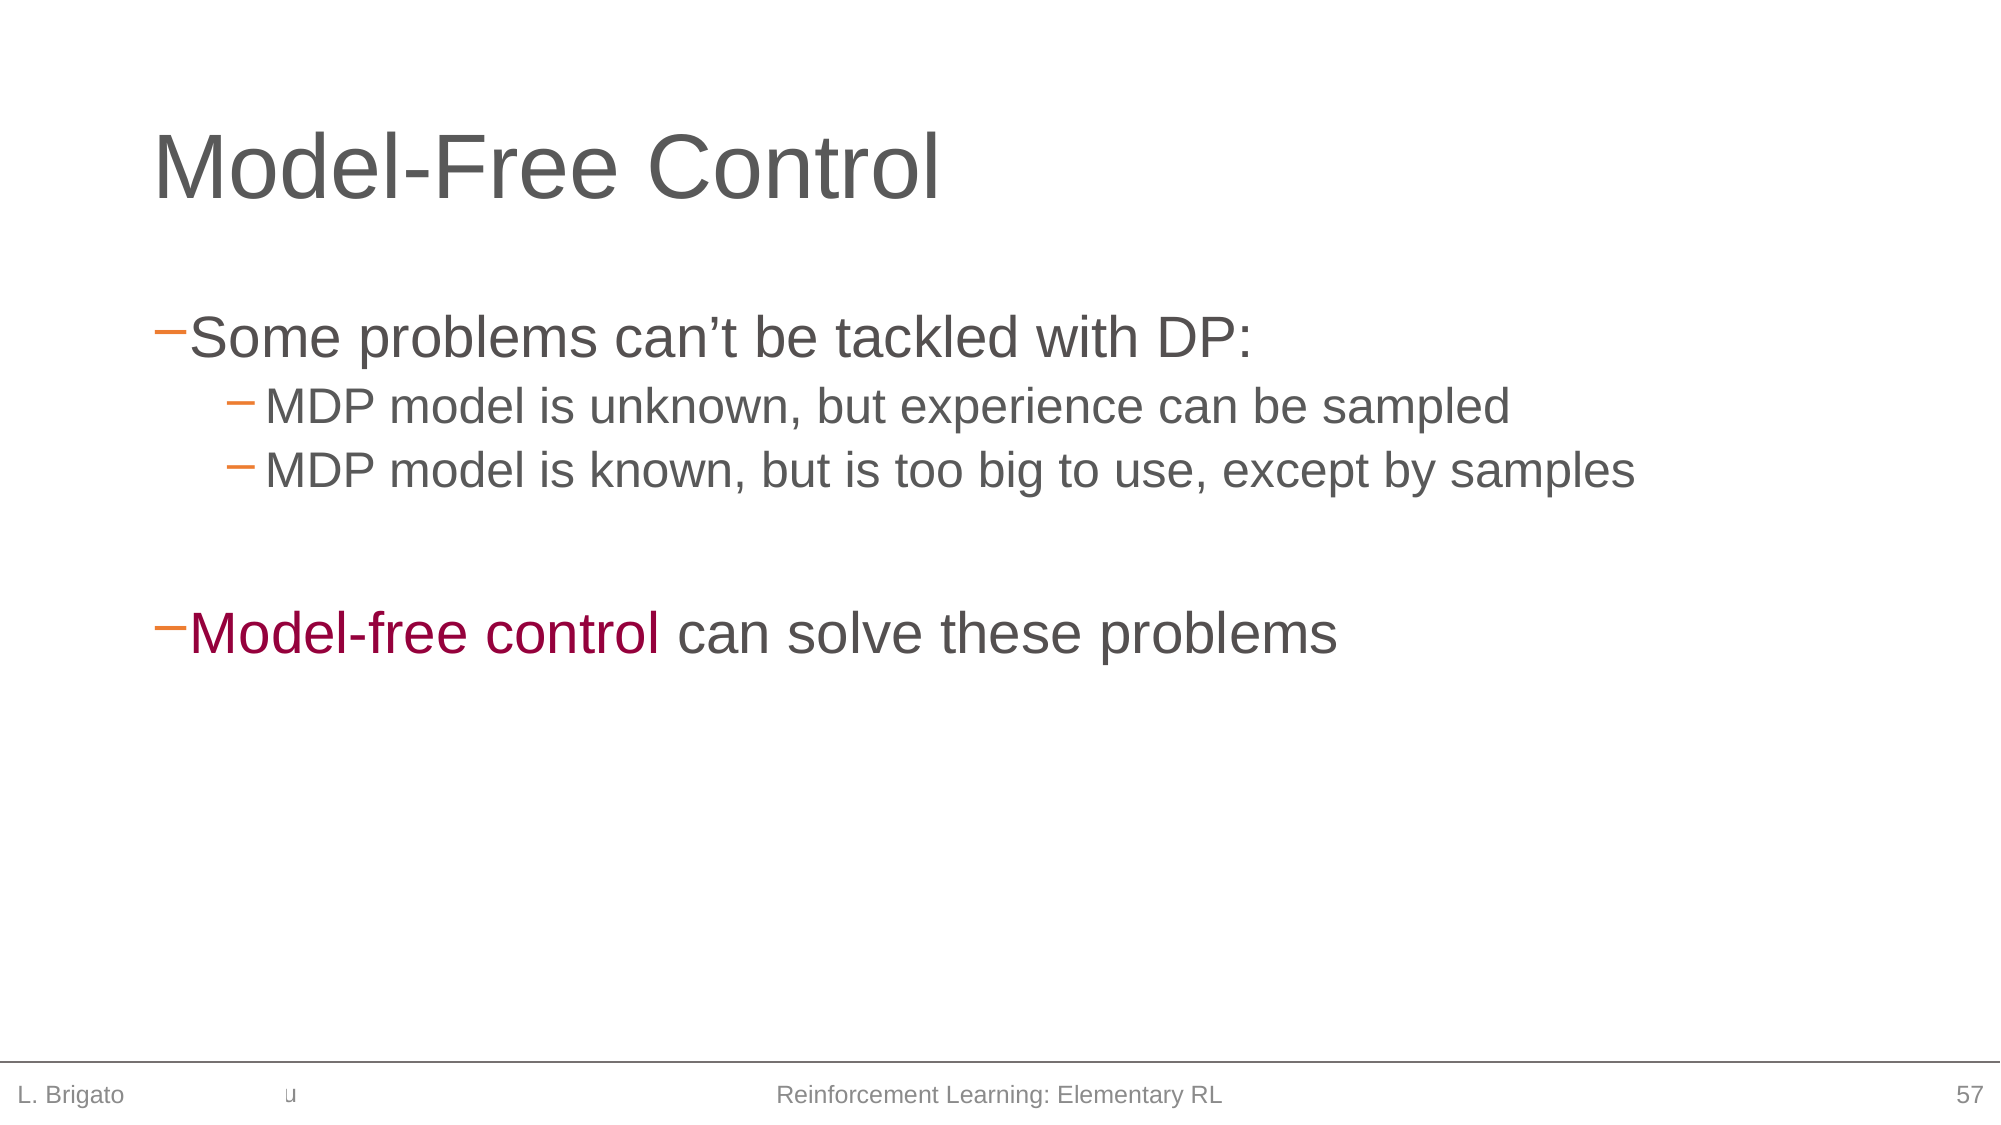

# Model-Free Control
Some problems can’t be tackled with DP:
MDP model is unknown, but experience can be sampled
MDP model is known, but is too big to use, except by samples

Model-free control can solve these problems
L. Brigato
Reinforcement Learning: Elementary RL
57